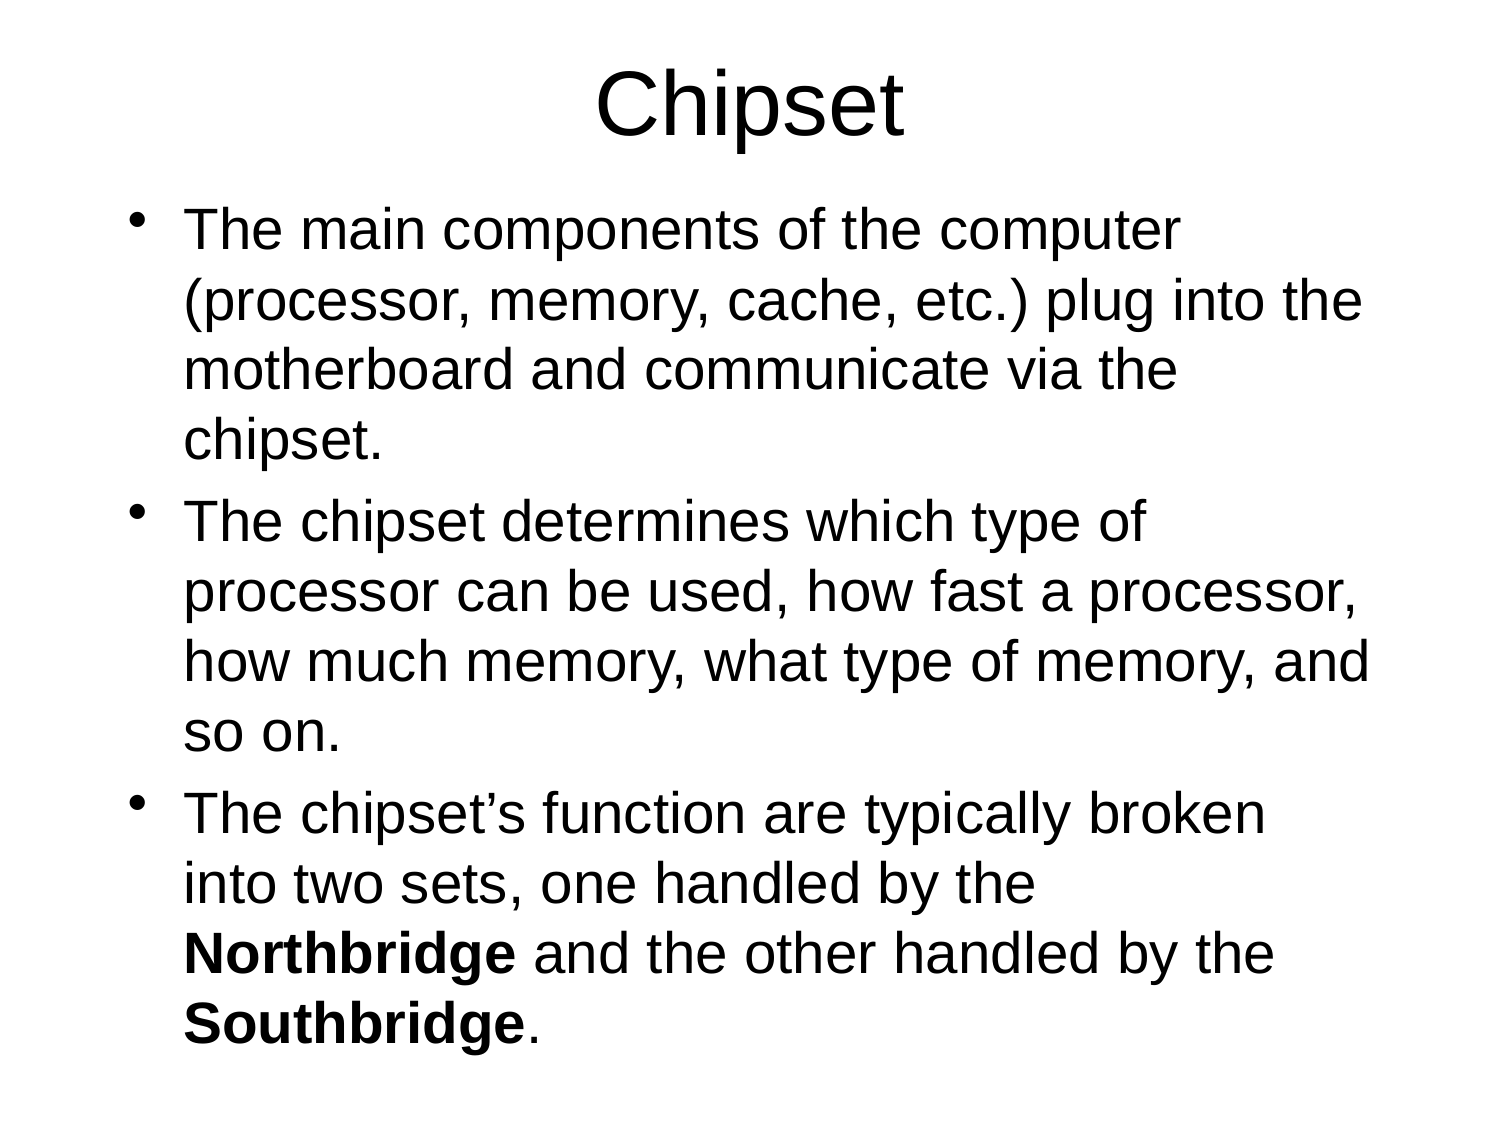

# Chipset
The main components of the computer (processor, memory, cache, etc.) plug into the motherboard and communicate via the chipset.
The chipset determines which type of processor can be used, how fast a processor, how much memory, what type of memory, and so on.
The chipset’s function are typically broken into two sets, one handled by the Northbridge and the other handled by the Southbridge.